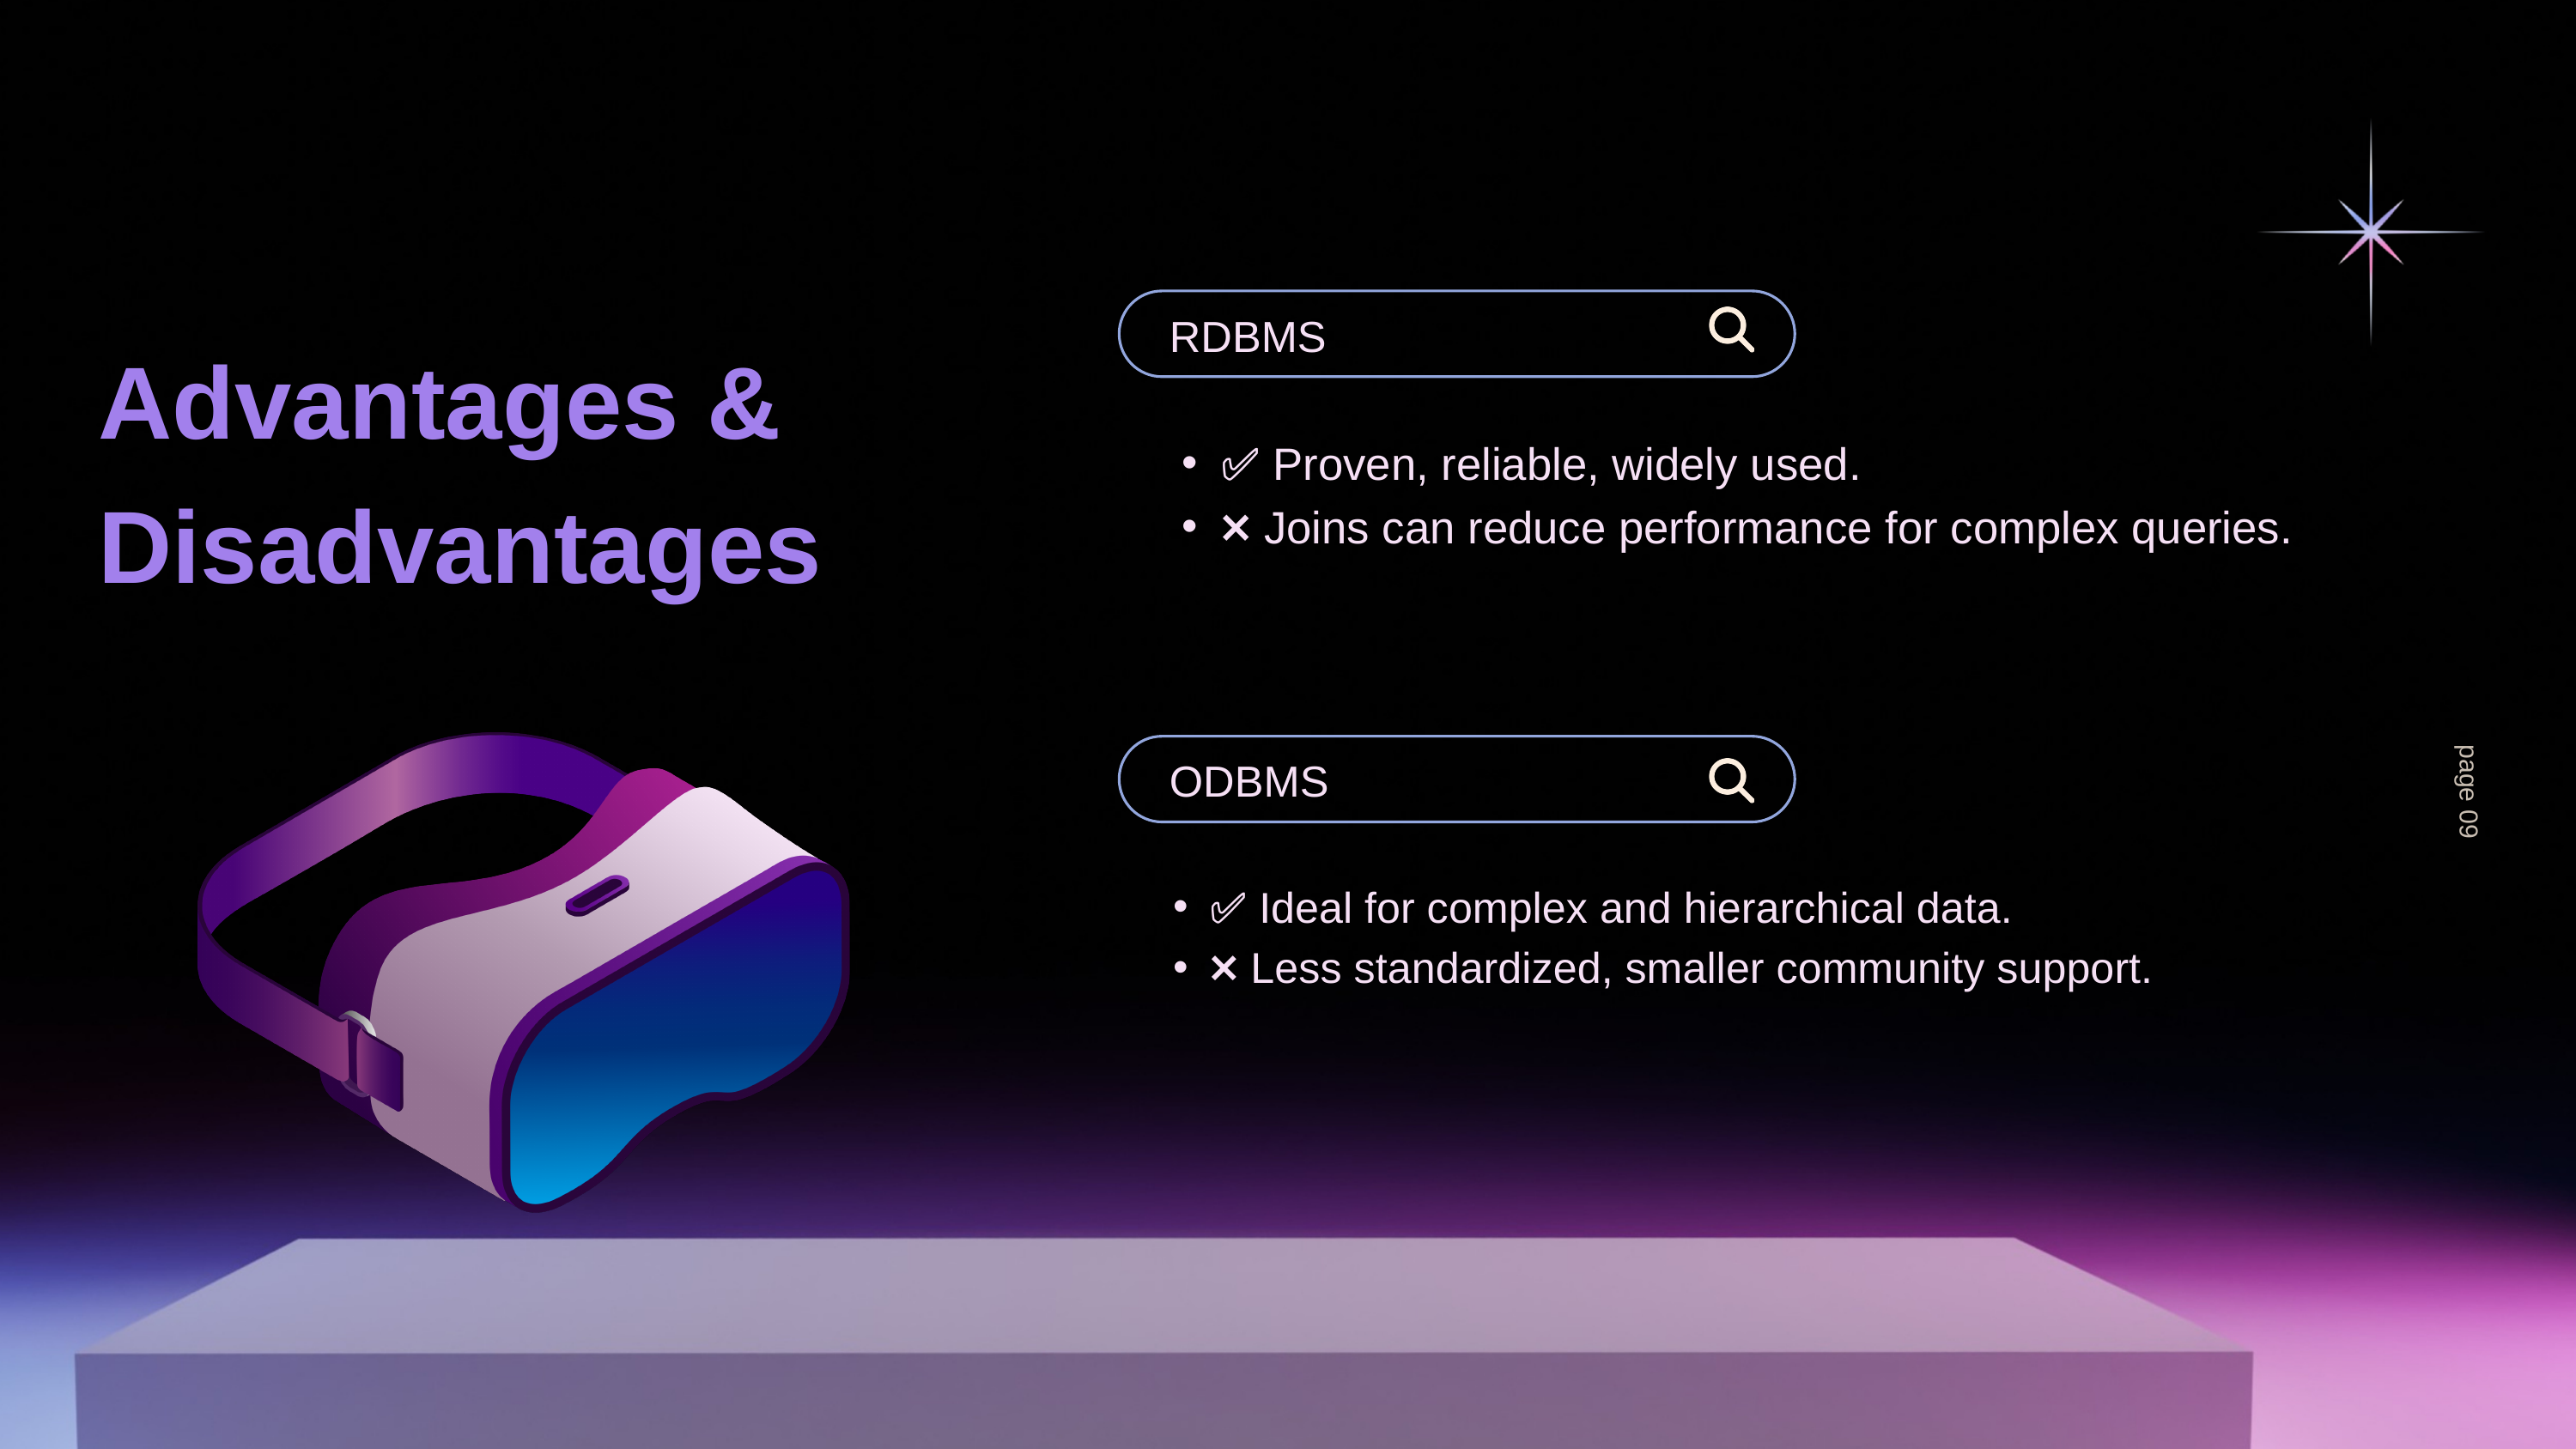

RDBMS

Advantages & Disadvantages
✅ Proven, reliable, widely used.
❌ Joins can reduce performance for complex queries.

ODBMS

page 09
✅ Ideal for complex and hierarchical data.
❌ Less standardized, smaller community support.